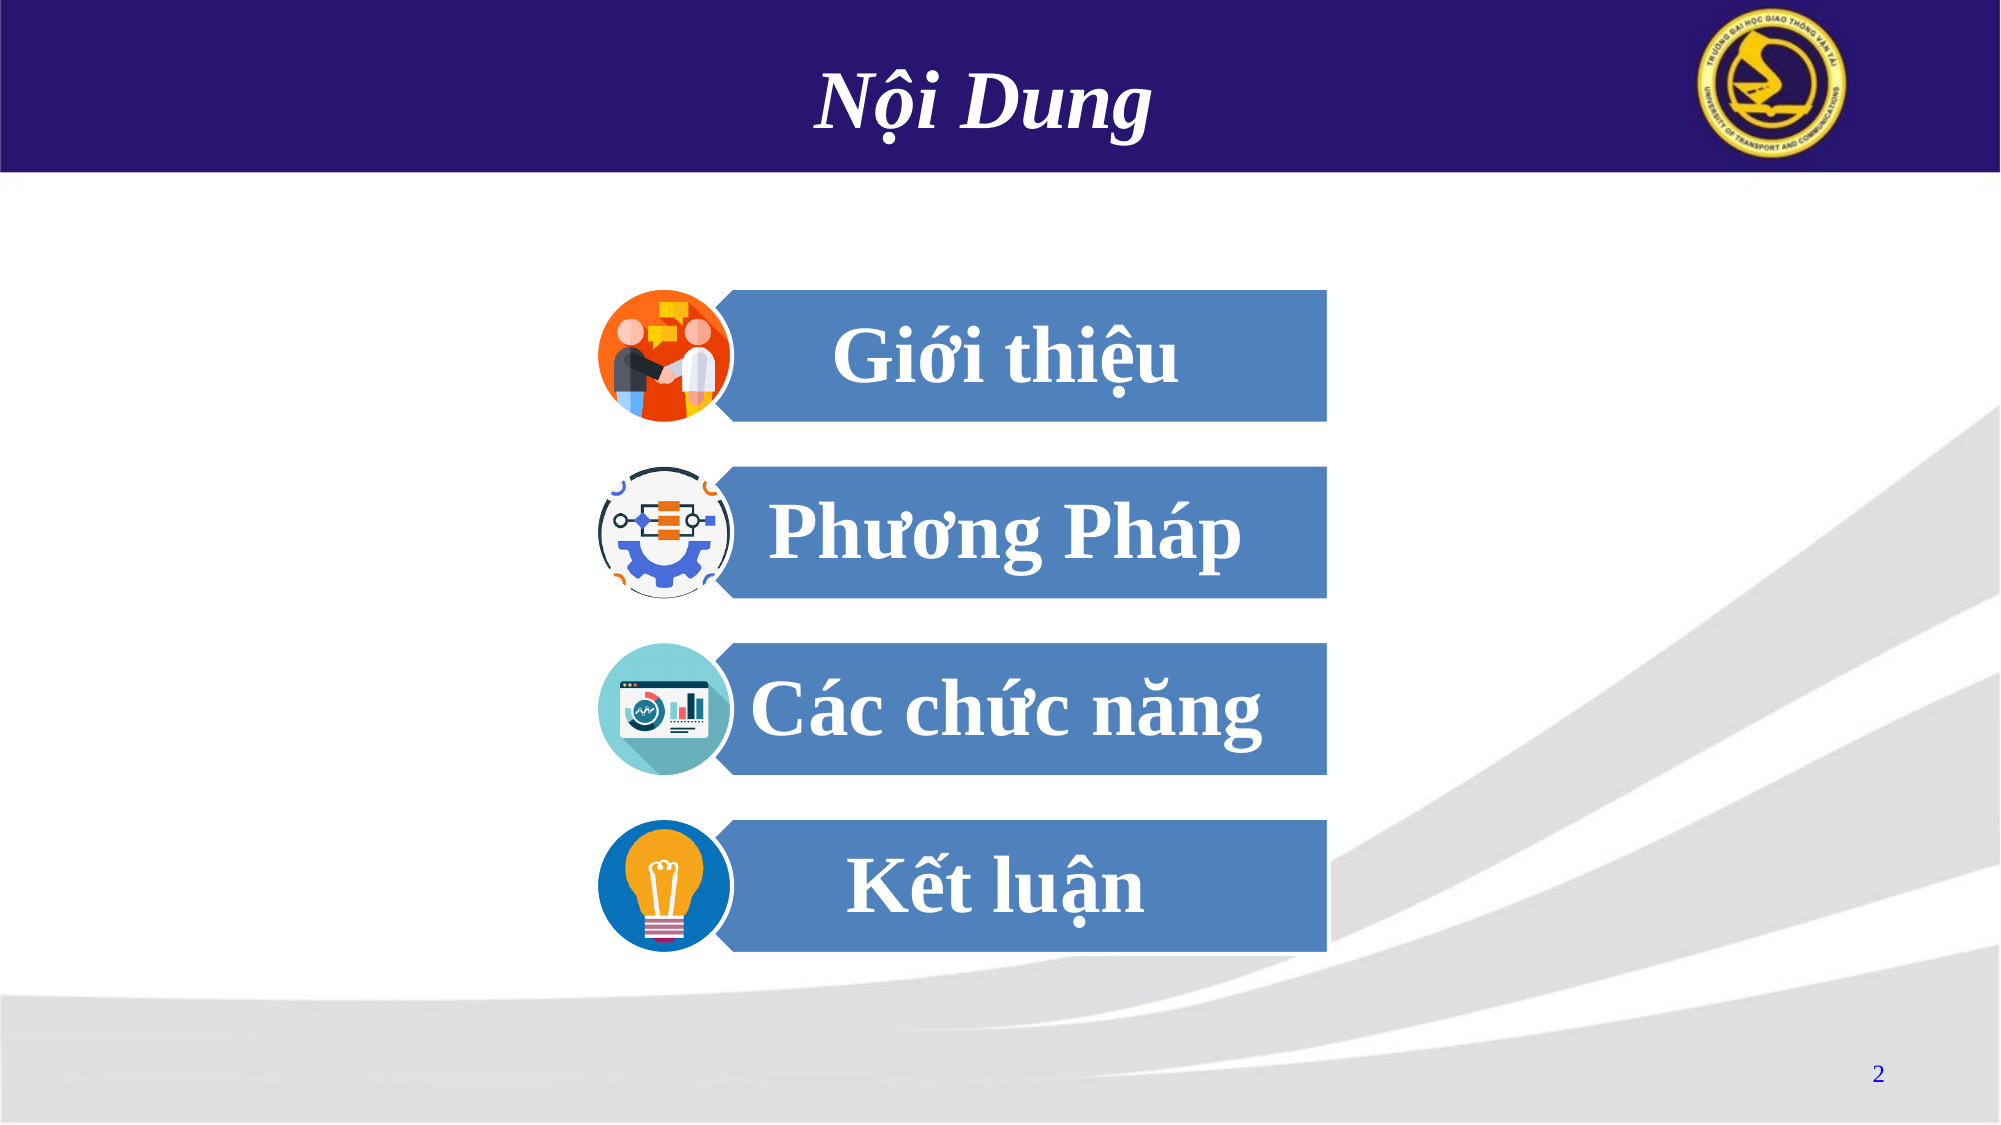

Nội Dung
Giới thiệu
Phương Pháp
Các chức năng
Kết luận
2